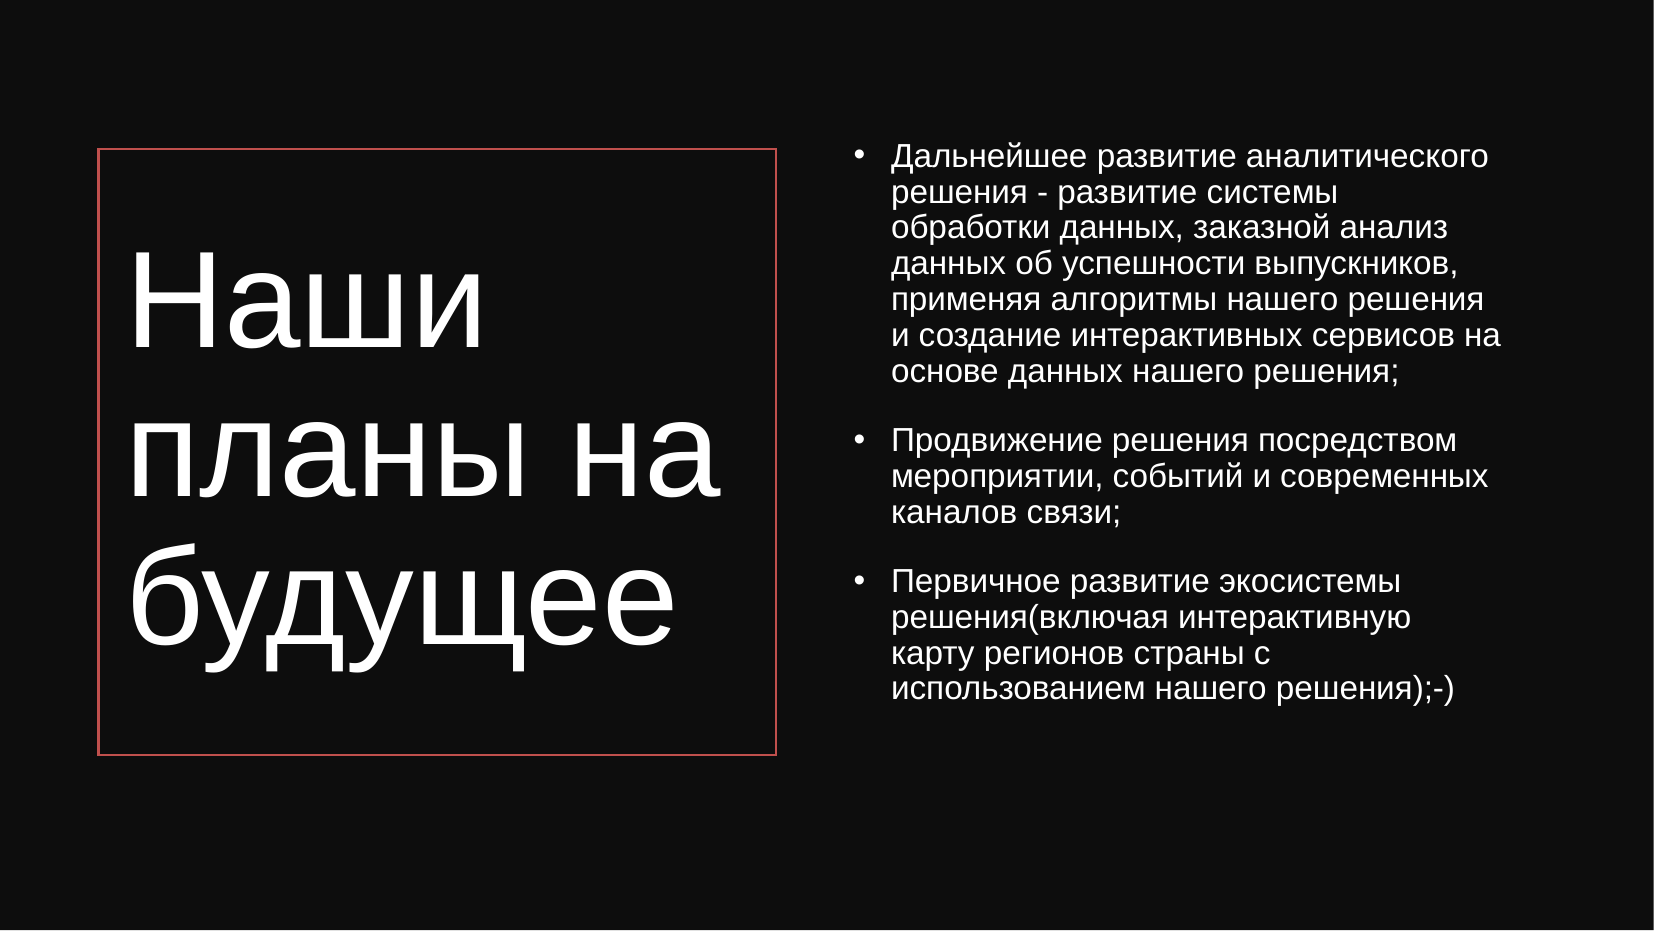

Дальнейшее развитие аналитического решения - развитие системы обработки данных, заказной анализ данных об успешности выпускников, применяя алгоритмы нашего решения и создание интерактивных сервисов на основе данных нашего решения;
Продвижение решения посредством мероприятии, событий и современных каналов связи;
Первичное развитие экосистемы решения(включая интерактивную карту регионов страны с использованием нашего решения);-)

# Наши планы на будущее